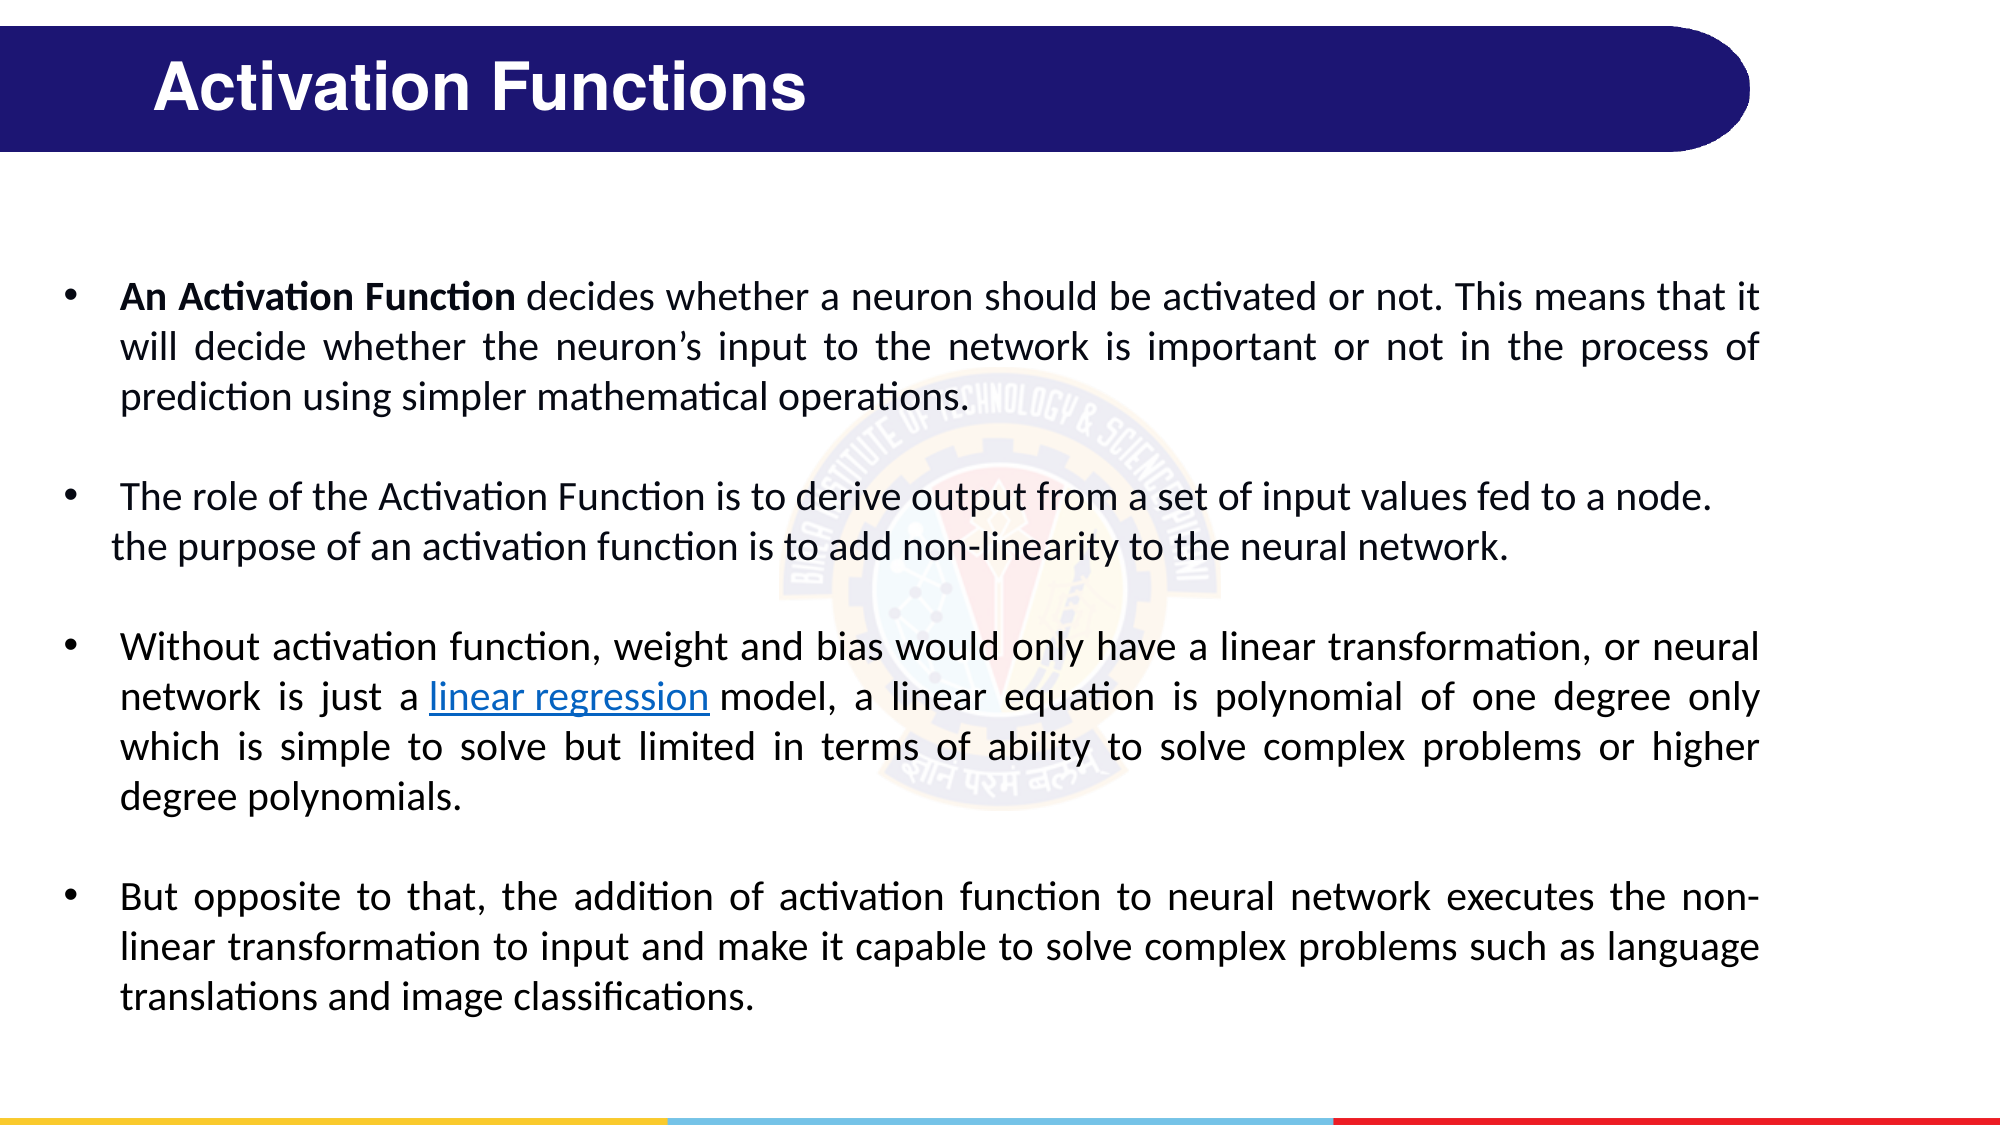

# Activation Functions
An Activation Function decides whether a neuron should be activated or not. This means that it will decide whether the neuron’s input to the network is important or not in the process of prediction using simpler mathematical operations.

The role of the Activation Function is to derive output from a set of input values fed to a node.
     the purpose of an activation function is to add non-linearity to the neural network.

Without activation function, weight and bias would only have a linear transformation, or neural network is just a linear regression model, a linear equation is polynomial of one degree only which is simple to solve but limited in terms of ability to solve complex problems or higher degree polynomials.

But opposite to that, the addition of activation function to neural network executes the non-linear transformation to input and make it capable to solve complex problems such as language translations and image classifications.